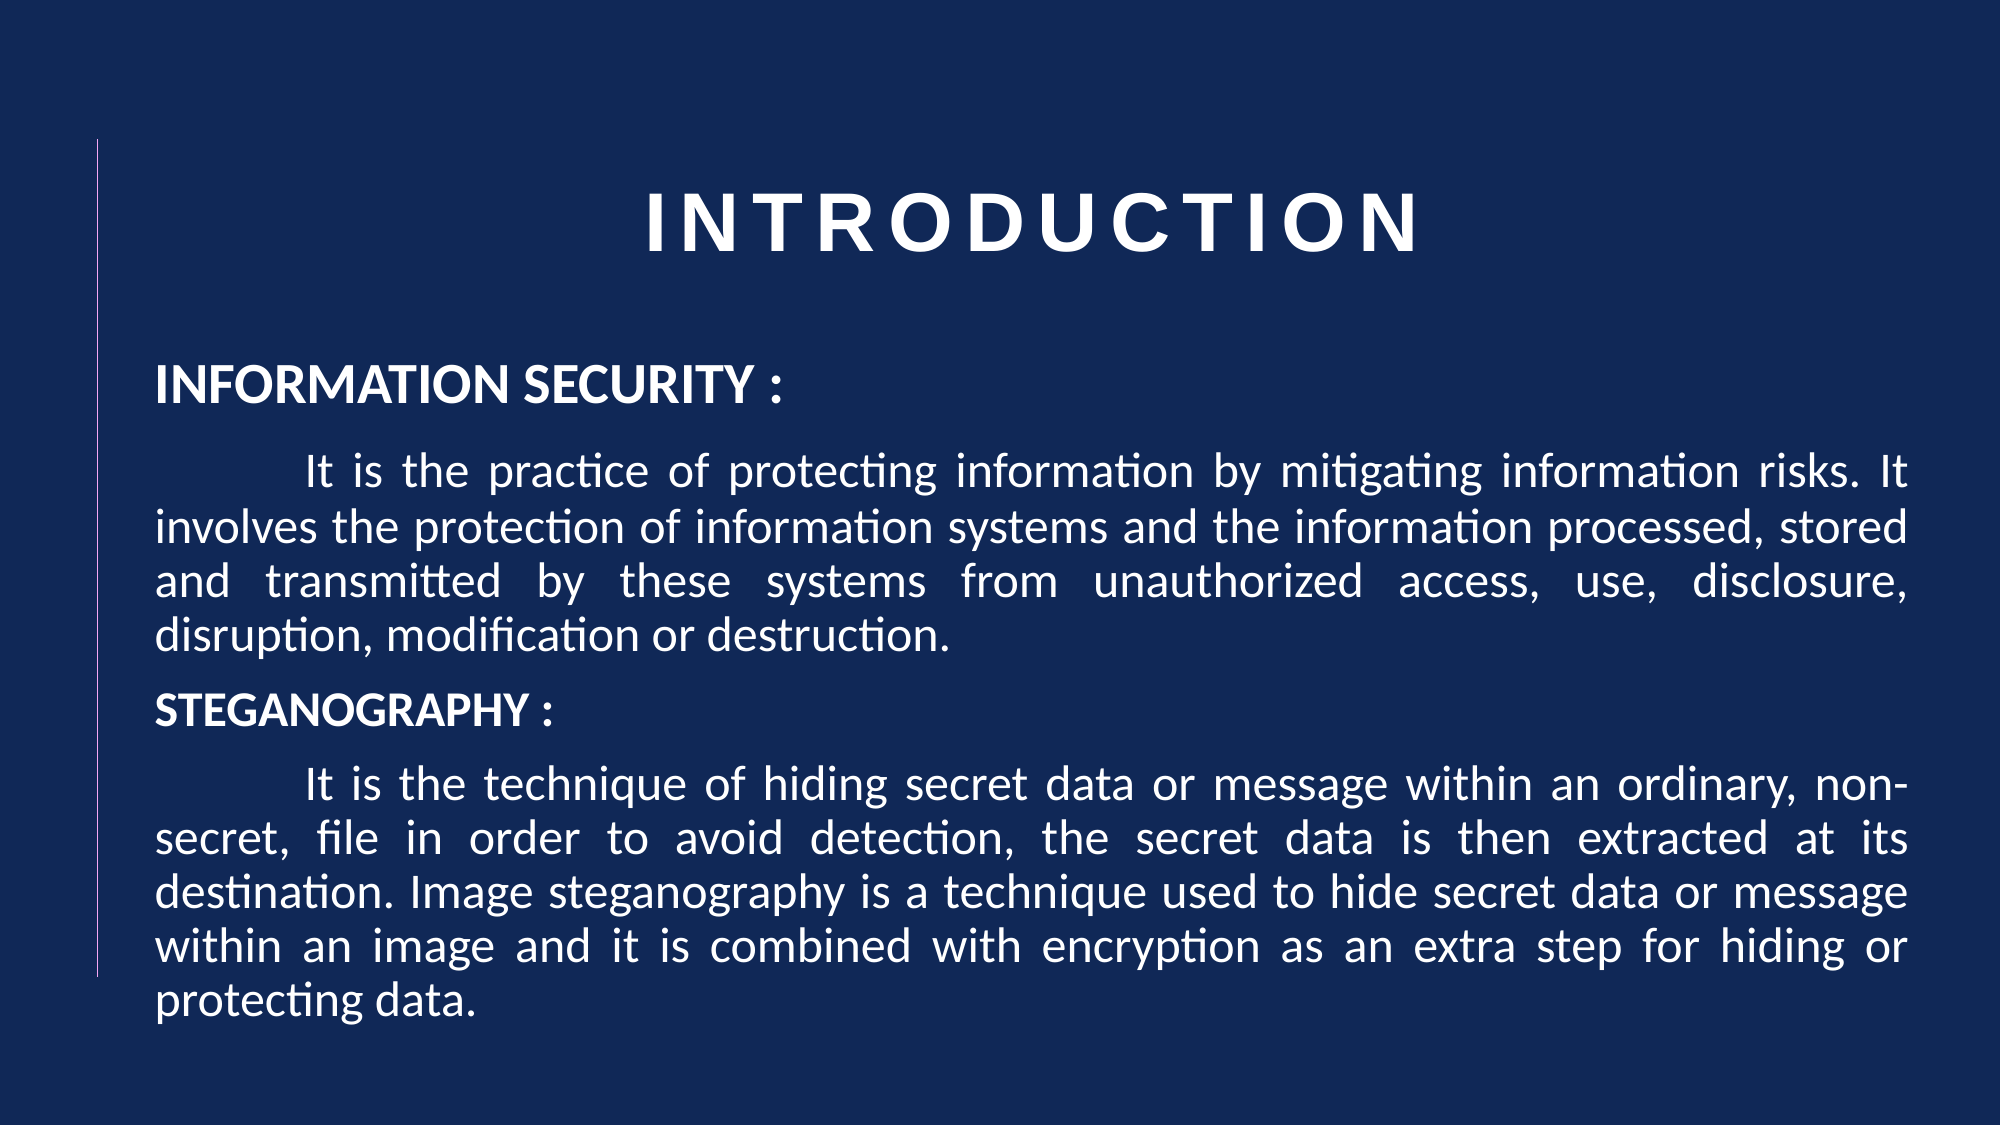

# INTRODUCTION
INFORMATION SECURITY :
	It is the practice of protecting information by mitigating information risks. It involves the protection of information systems and the information processed, stored and transmitted by these systems from unauthorized access, use, disclosure, disruption, modification or destruction.
STEGANOGRAPHY :
	It is the technique of hiding secret data or message within an ordinary, non-secret, file in order to avoid detection, the secret data is then extracted at its destination. Image steganography is a technique used to hide secret data or message within an image and it is combined with encryption as an extra step for hiding or protecting data.